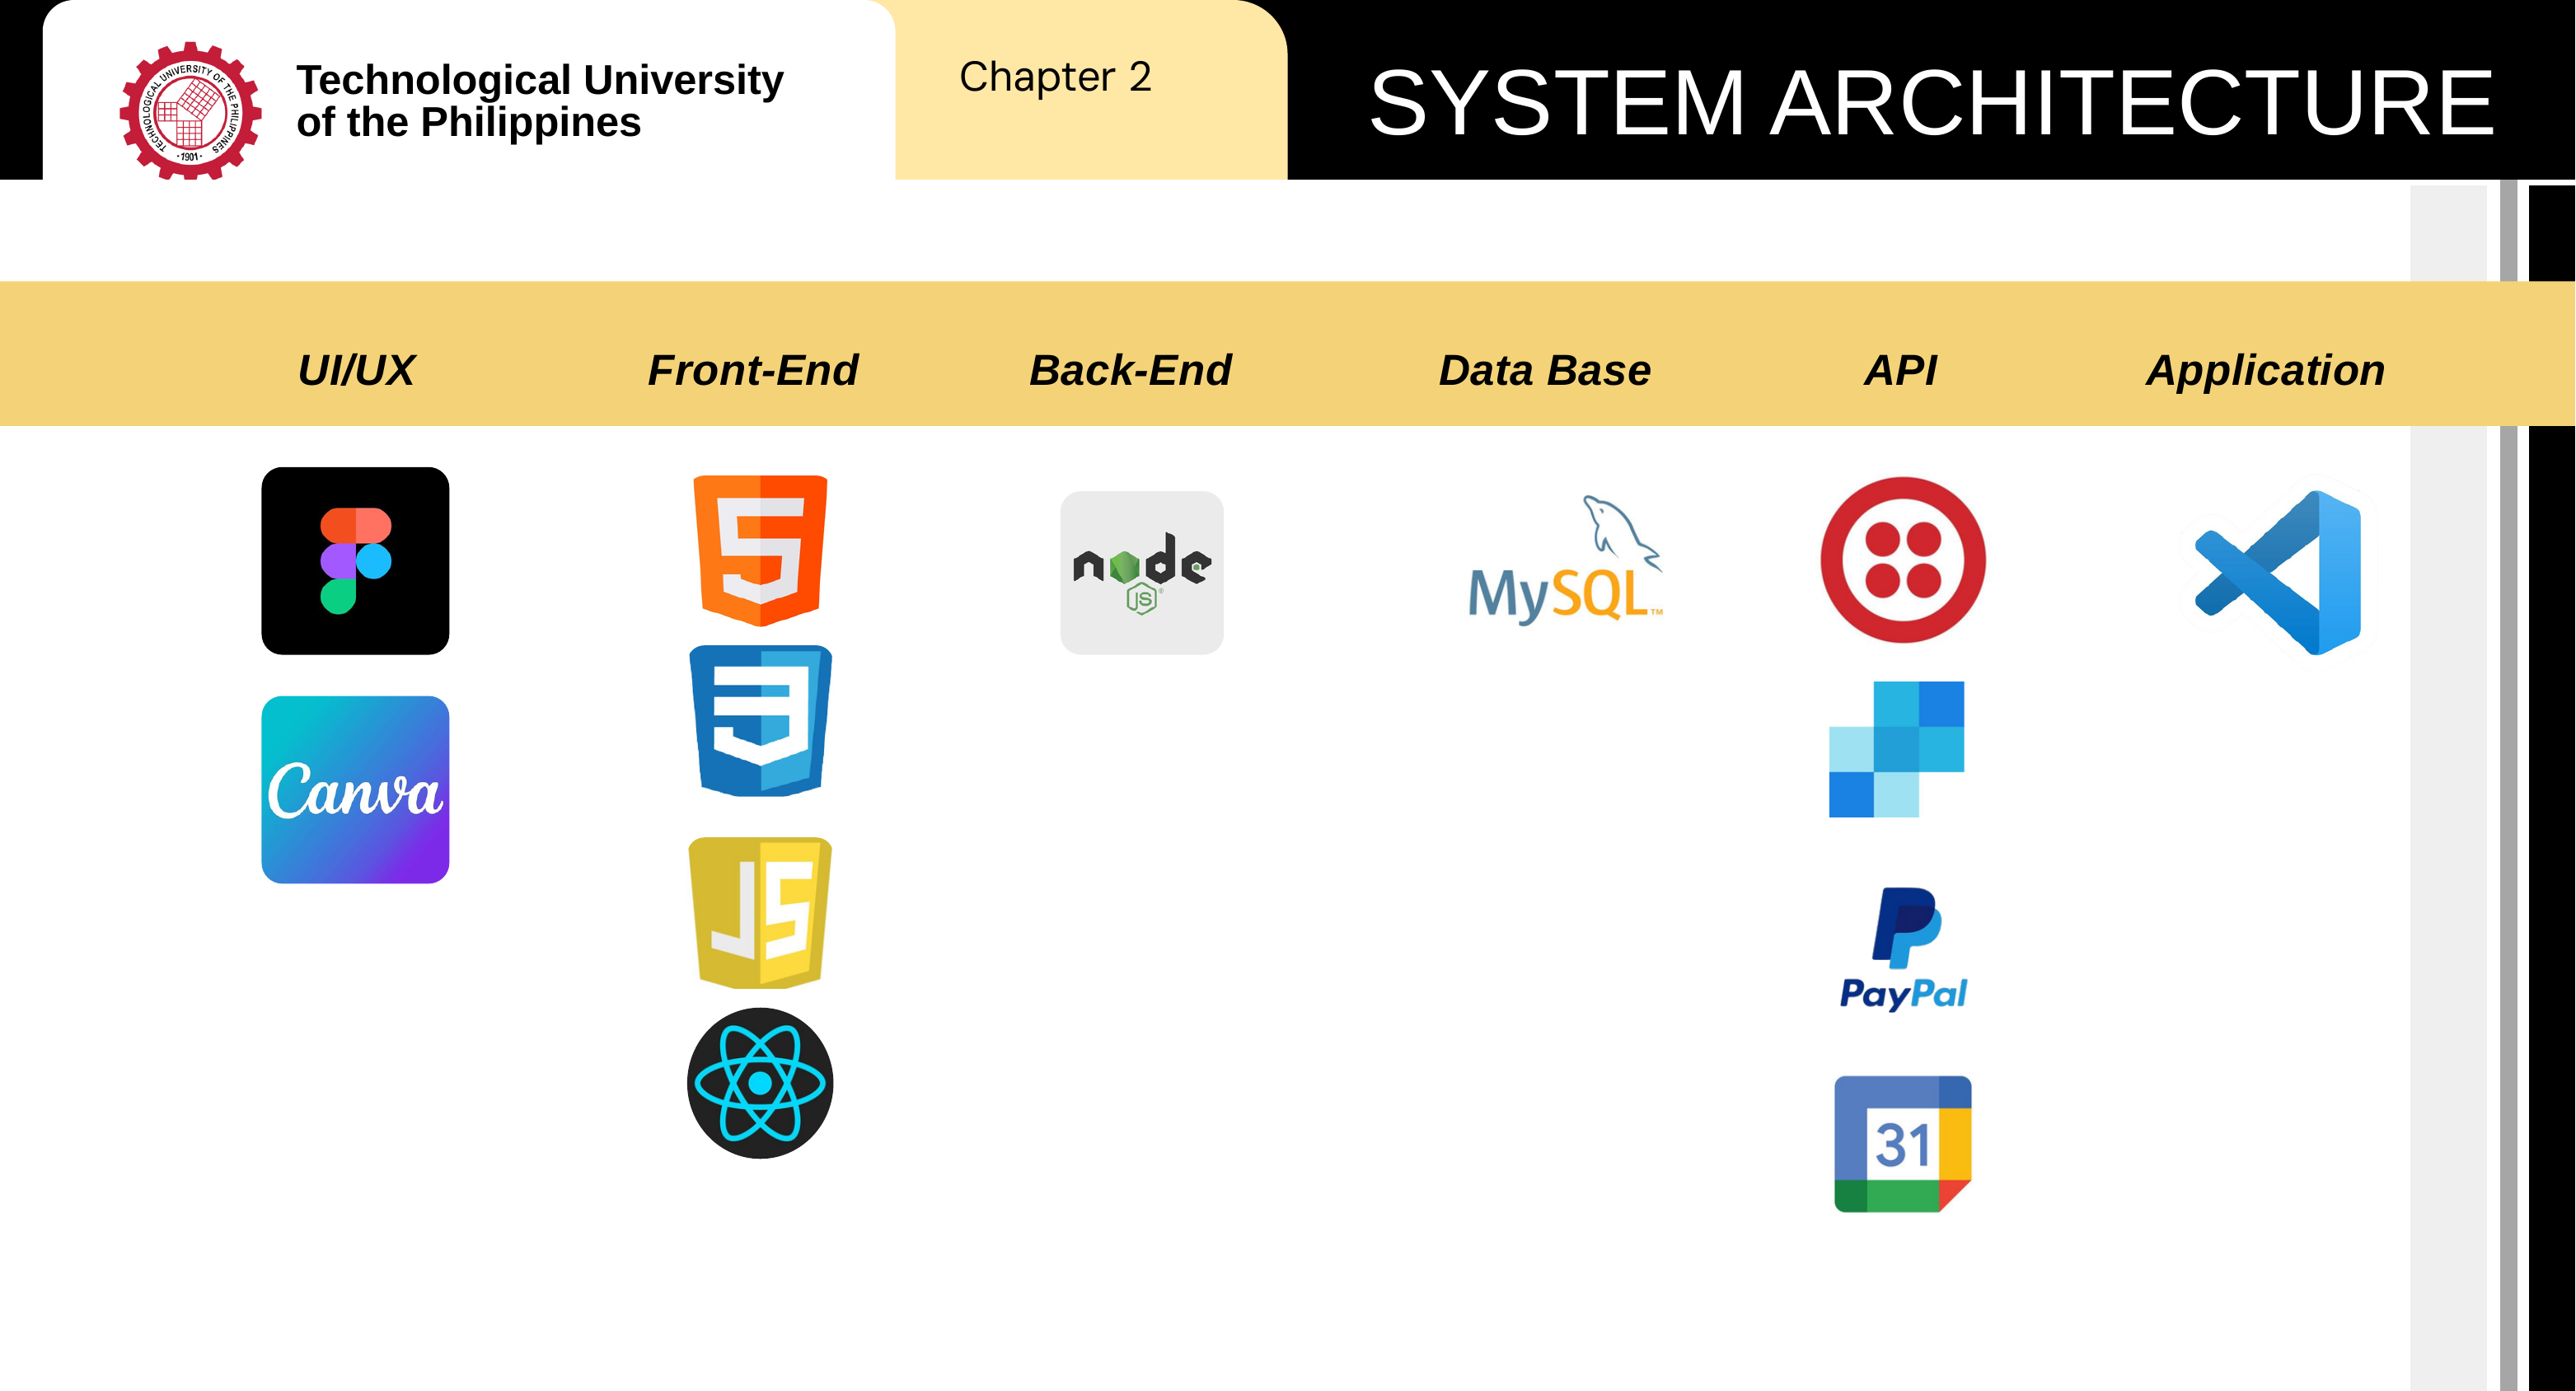

Chapter 2
Technological University of the Philippines
SYSTEM ARCHITECTURE

UI/UX
Back-End
Application
Front-End
Data Base
API